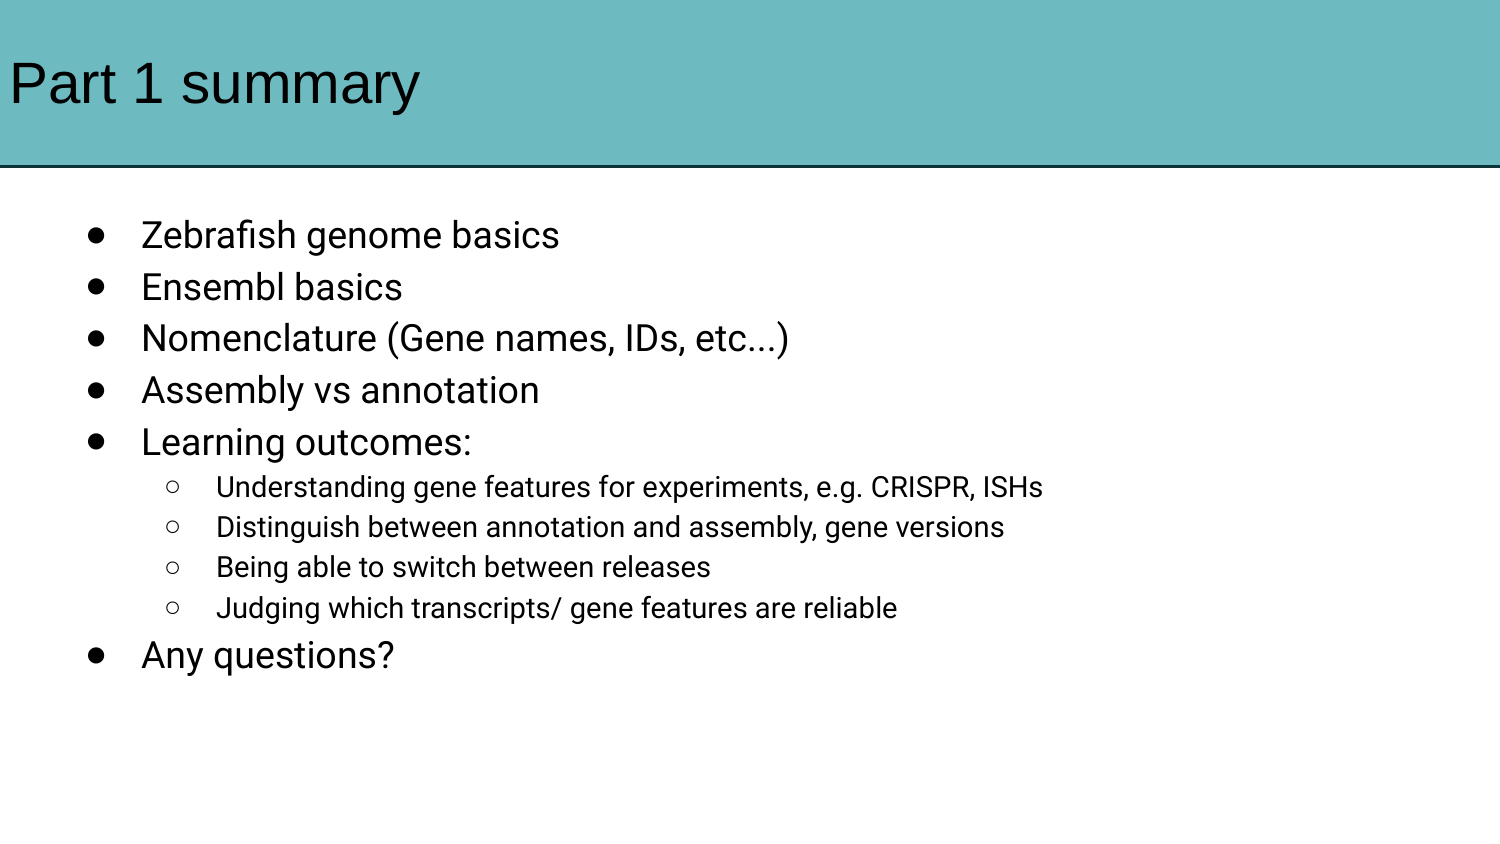

# Part 1 summary
Zebrafish genome basics
Ensembl basics
Nomenclature (Gene names, IDs, etc...)
Assembly vs annotation
Learning outcomes:
Understanding gene features for experiments, e.g. CRISPR, ISHs
Distinguish between annotation and assembly, gene versions
Being able to switch between releases
Judging which transcripts/ gene features are reliable
Any questions?